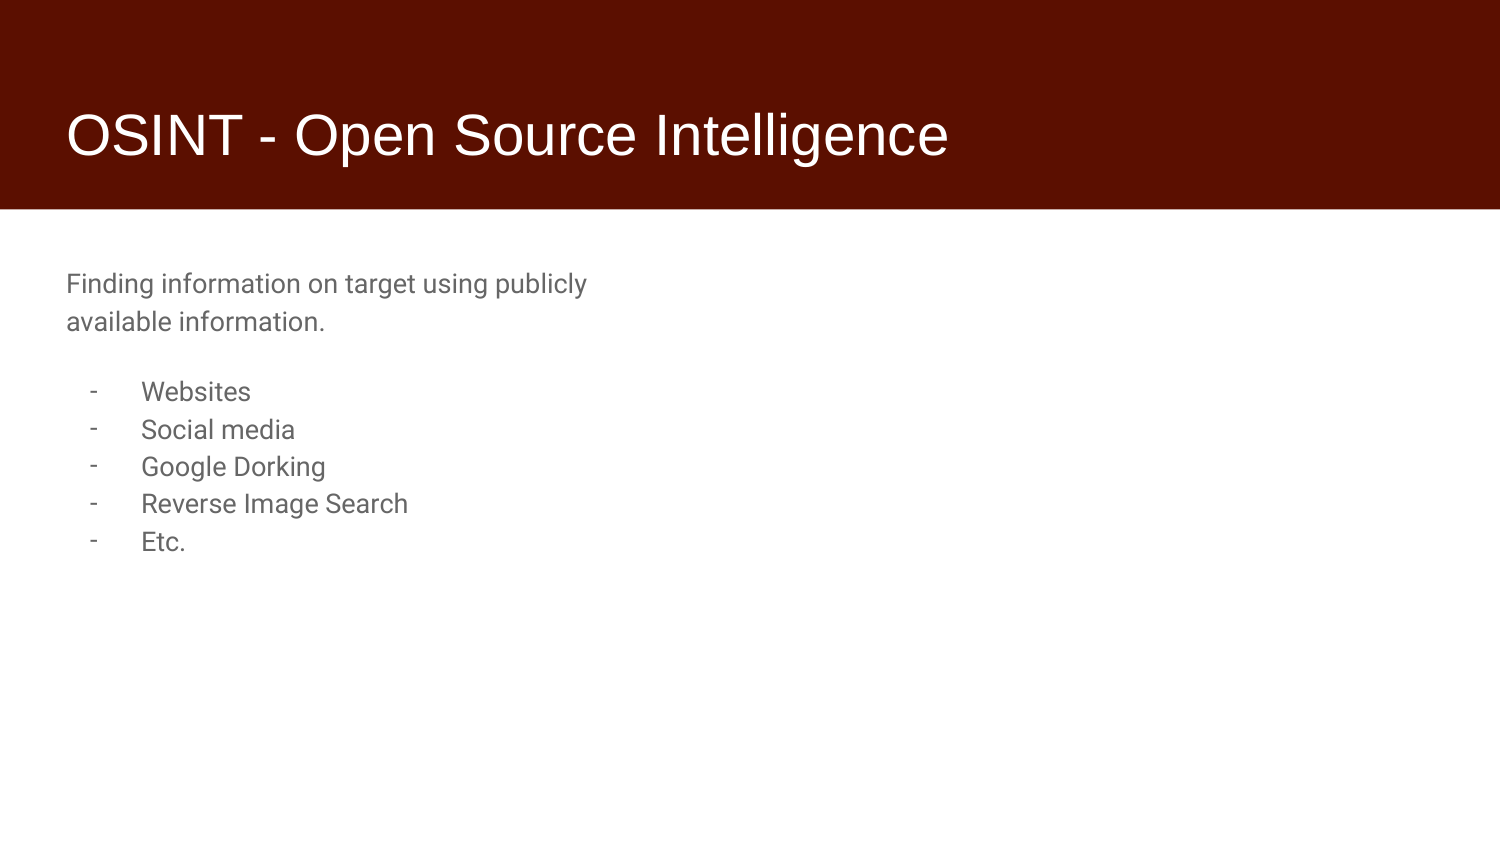

# OSINT - Open Source Intelligence
Finding information on target using publicly available information.
Websites
Social media
Google Dorking
Reverse Image Search
Etc.